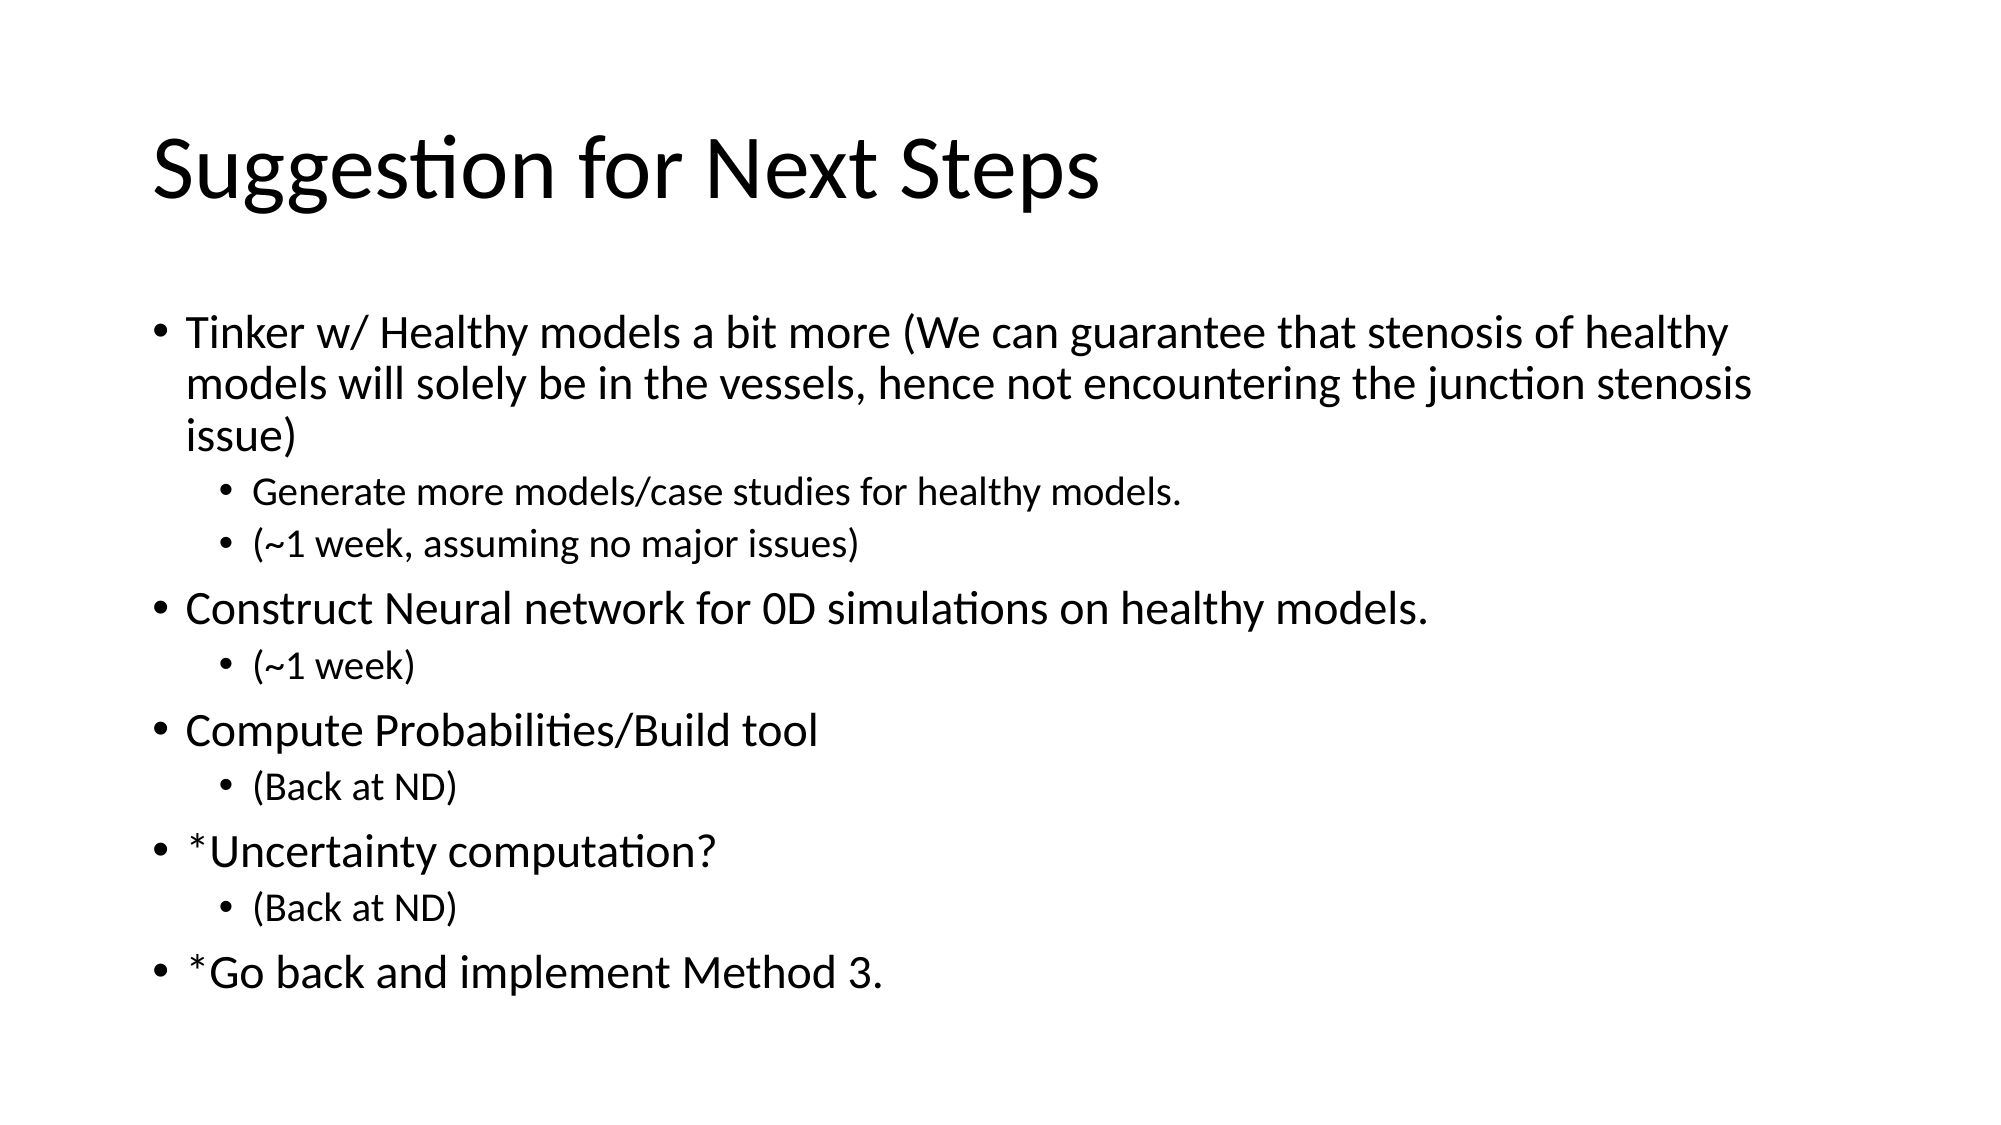

# Suggestion for Next Steps
Tinker w/ Healthy models a bit more (We can guarantee that stenosis of healthy models will solely be in the vessels, hence not encountering the junction stenosis issue)
Generate more models/case studies for healthy models.
(~1 week, assuming no major issues)
Construct Neural network for 0D simulations on healthy models.
(~1 week)
Compute Probabilities/Build tool
(Back at ND)
*Uncertainty computation?
(Back at ND)
*Go back and implement Method 3.